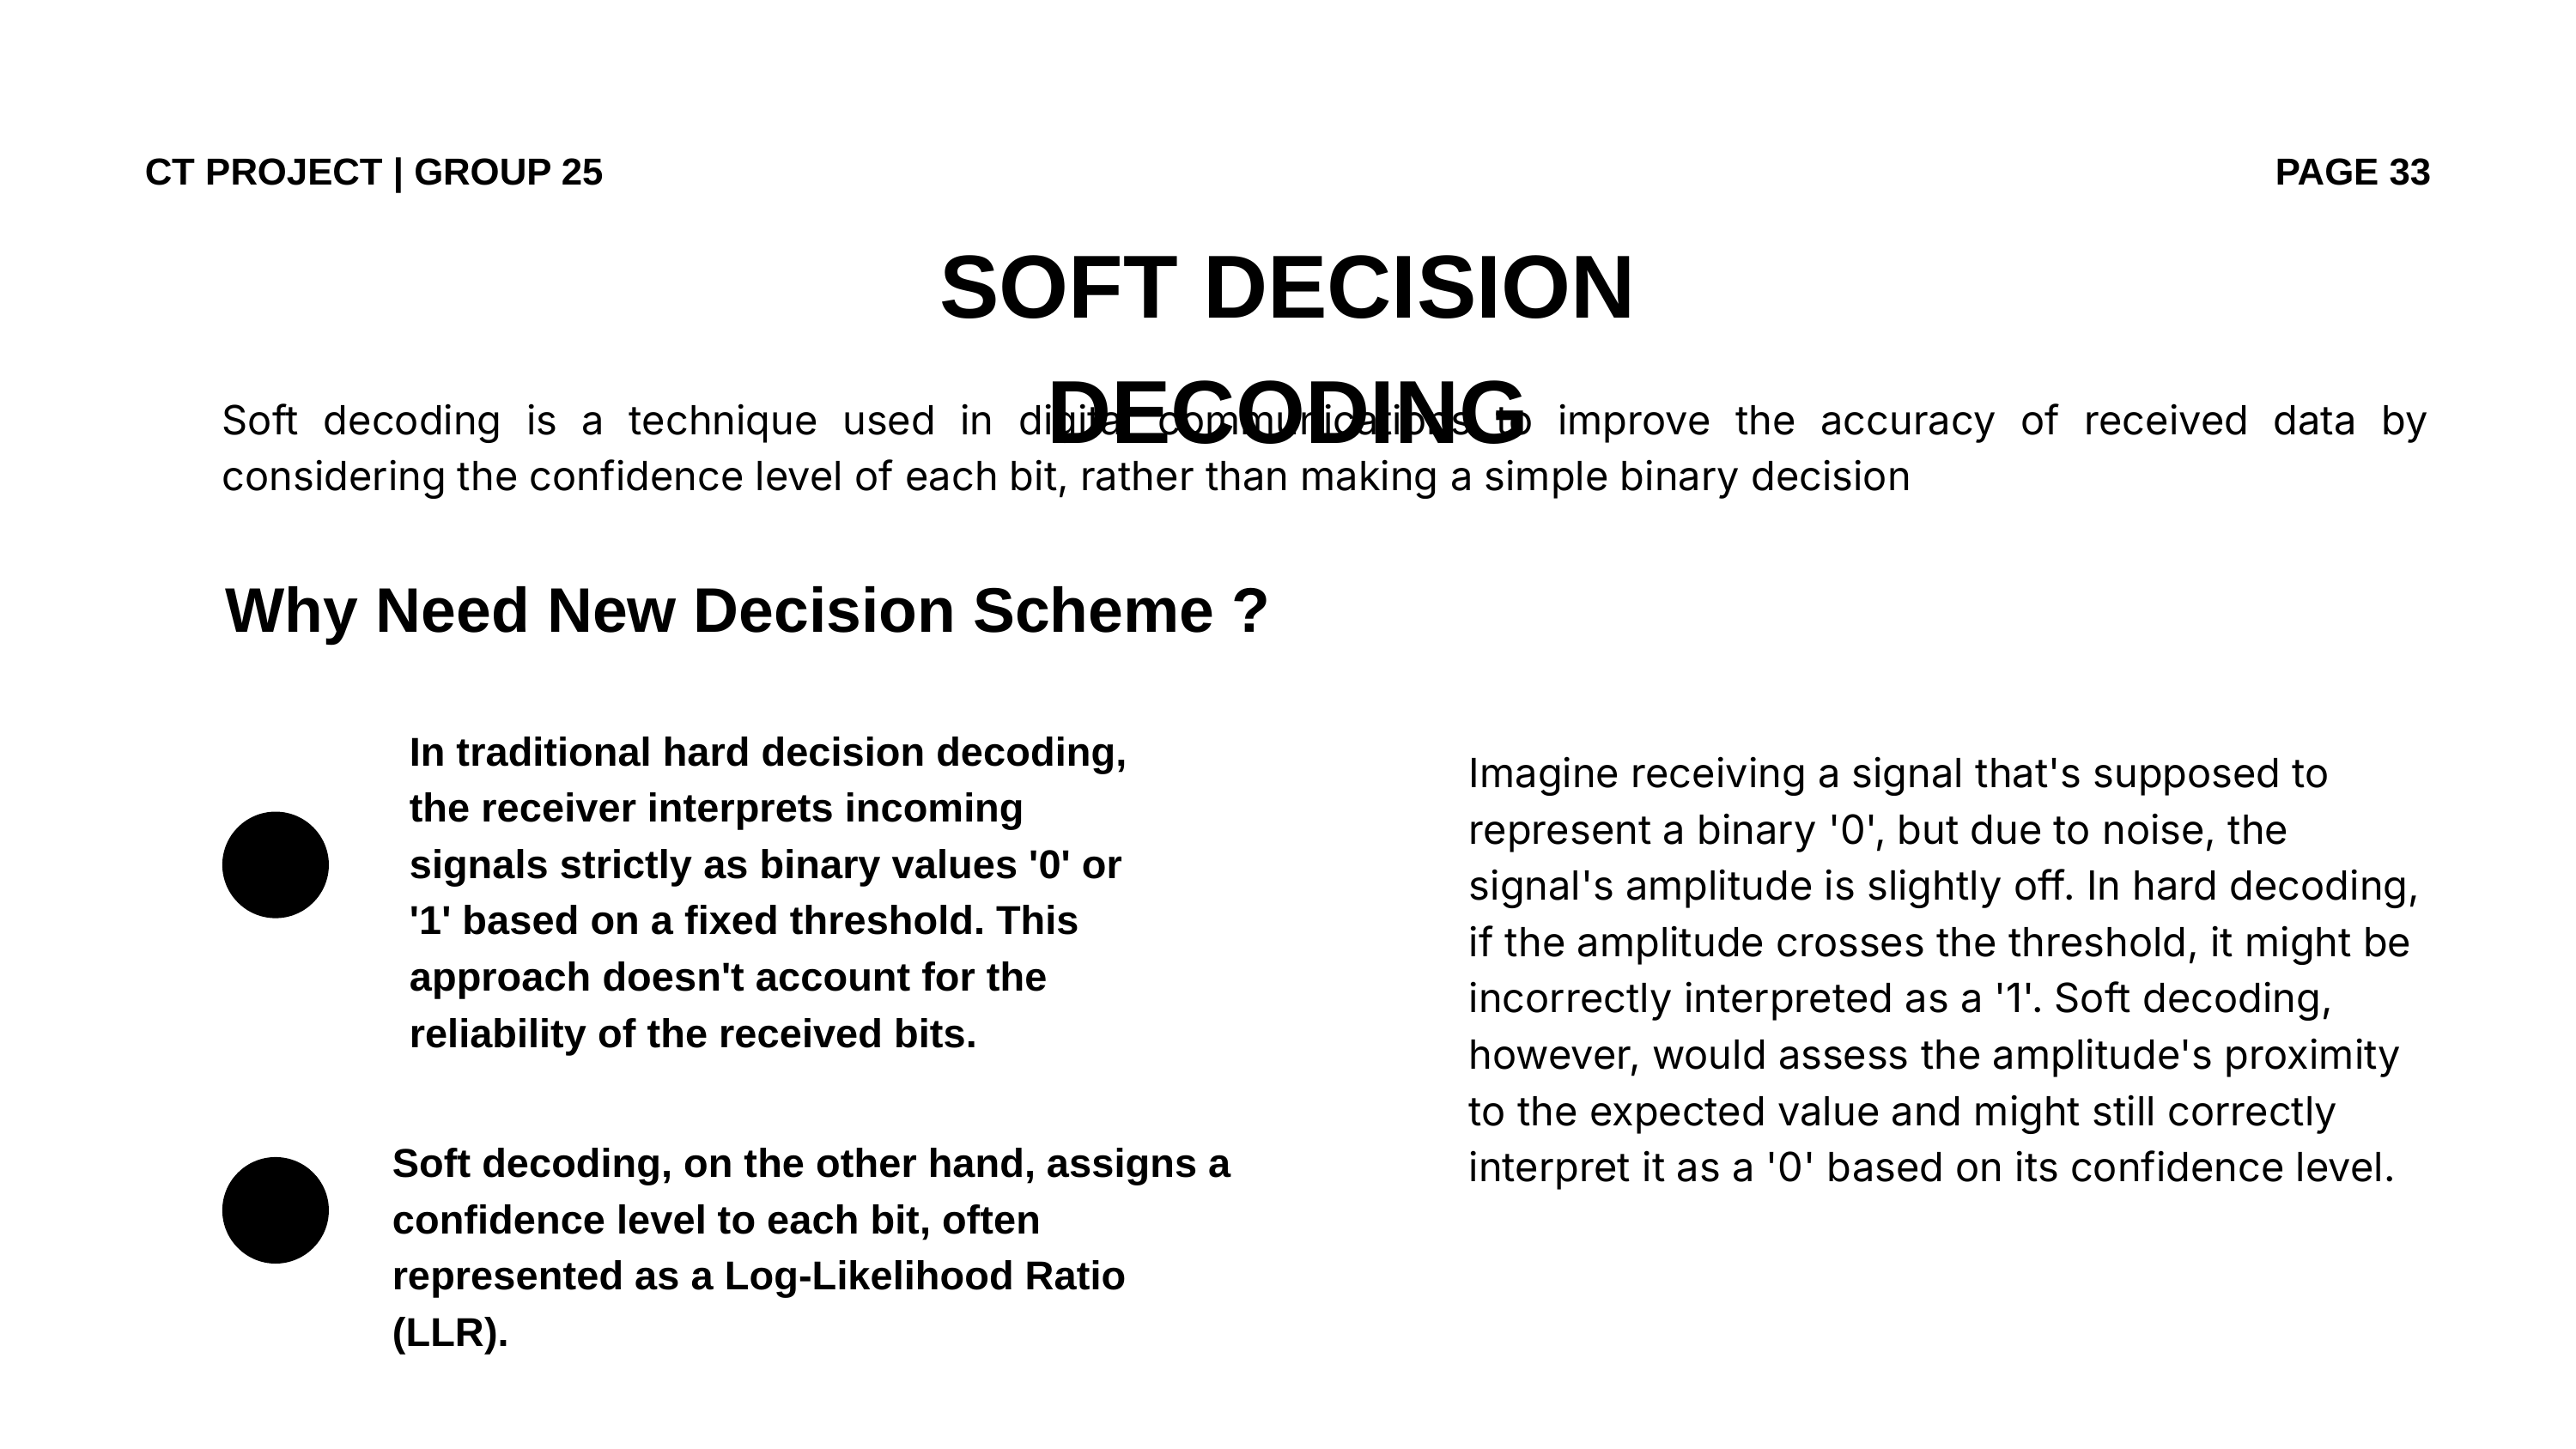

CT PROJECT | GROUP 25
PAGE 33
SOFT DECISION DECODING
Soft decoding is a technique used in digital communications to improve the accuracy of received data by considering the confidence level of each bit, rather than making a simple binary decision
Why Need New Decision Scheme ?
In traditional hard decision decoding, the receiver interprets incoming signals strictly as binary values '0' or '1' based on a fixed threshold. This approach doesn't account for the reliability of the received bits.
Imagine receiving a signal that's supposed to represent a binary '0', but due to noise, the signal's amplitude is slightly off. In hard decoding, if the amplitude crosses the threshold, it might be incorrectly interpreted as a '1'. Soft decoding, however, would assess the amplitude's proximity to the expected value and might still correctly interpret it as a '0' based on its confidence level.

Soft decoding, on the other hand, assigns a confidence level to each bit, often represented as a Log-Likelihood Ratio (LLR).